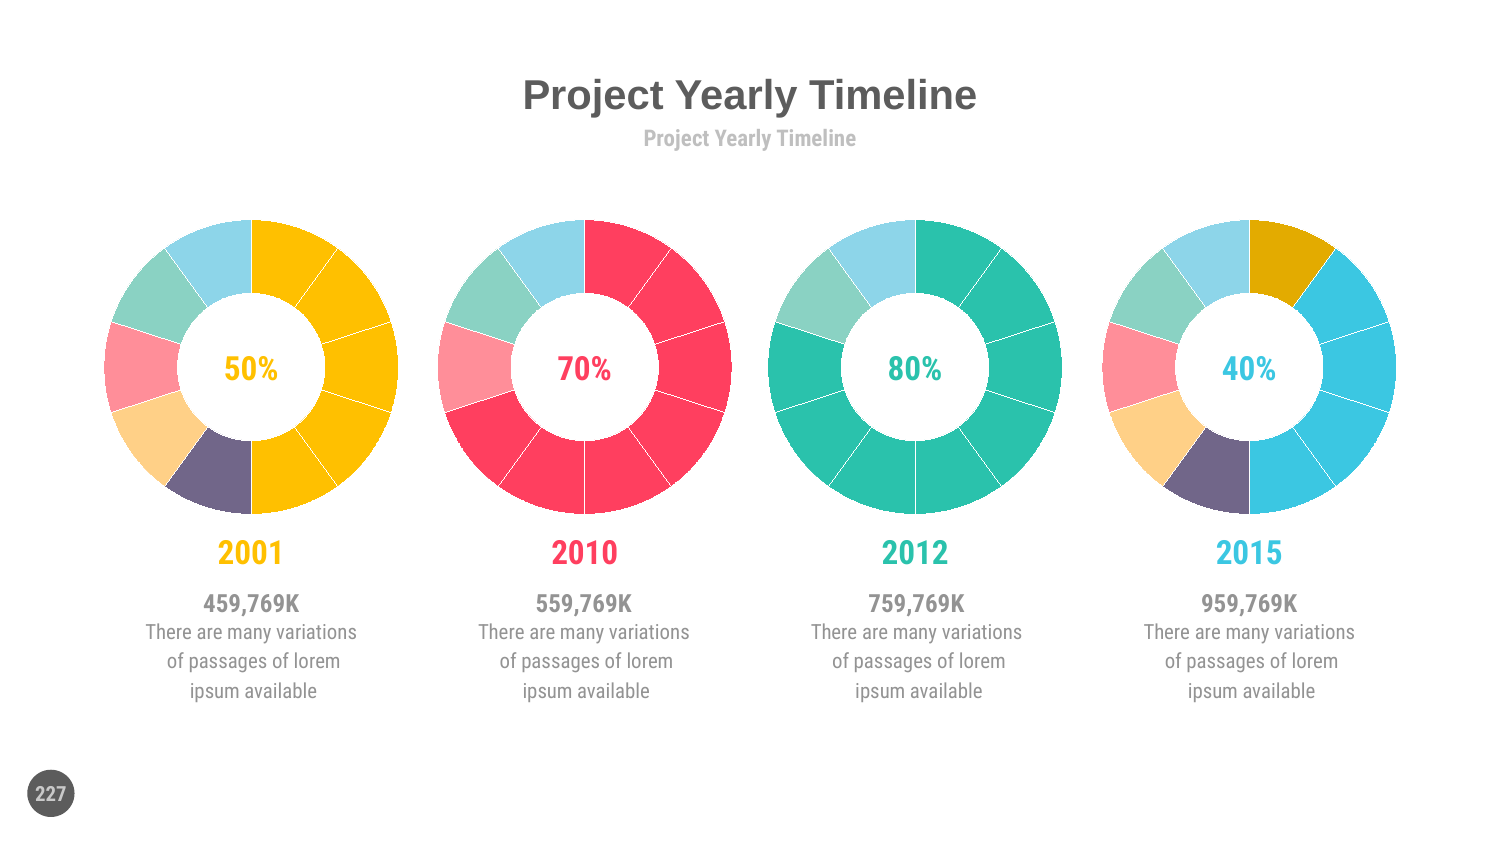

# Project Yearly Timeline
Project Yearly Timeline

### Chart

| Category | Sales |
|---|---|
| 1st Qtr | 10.0 |
| 2nd Qtr | 10.0 |
| 1st Qtr | 10.0 |
| 1st Qtr | 10.0 |
| 1st Qtr | 10.0 |
| 1st Qtr | 10.0 |
| 1st Qtr | 10.0 |
| 1st Qtr | 10.0 |
| 1st Qtr | 10.0 |
| 1st Qtr | 10.0 |

### Chart

| Category | Sales |
|---|---|
| 1st Qtr | 10.0 |
| 2nd Qtr | 10.0 |
| 1st Qtr | 10.0 |
| 1st Qtr | 10.0 |
| 1st Qtr | 10.0 |
| 1st Qtr | 10.0 |
| 1st Qtr | 10.0 |
| 1st Qtr | 10.0 |
| 1st Qtr | 10.0 |
| 1st Qtr | 10.0 |

### Chart

| Category | Sales |
|---|---|
| 1st Qtr | 10.0 |
| 2nd Qtr | 10.0 |
| 1st Qtr | 10.0 |
| 1st Qtr | 10.0 |
| 1st Qtr | 10.0 |
| 1st Qtr | 10.0 |
| 1st Qtr | 10.0 |
| 1st Qtr | 10.0 |
| 1st Qtr | 10.0 |
| 1st Qtr | 10.0 |

### Chart

| Category | Sales |
|---|---|
| 1st Qtr | 10.0 |
| 2nd Qtr | 10.0 |
| 1st Qtr | 10.0 |
| 1st Qtr | 10.0 |
| 1st Qtr | 10.0 |
| 1st Qtr | 10.0 |
| 1st Qtr | 10.0 |
| 1st Qtr | 10.0 |
| 1st Qtr | 10.0 |
| 1st Qtr | 10.0 |
50%
70%
80%
40%
2001
2010
2012
2015
459,769K
There are many variations
 of passages of lorem
 ipsum available
559,769K
There are many variations
 of passages of lorem
 ipsum available
759,769K
There are many variations
 of passages of lorem
 ipsum available
959,769K
There are many variations
 of passages of lorem
 ipsum available
227